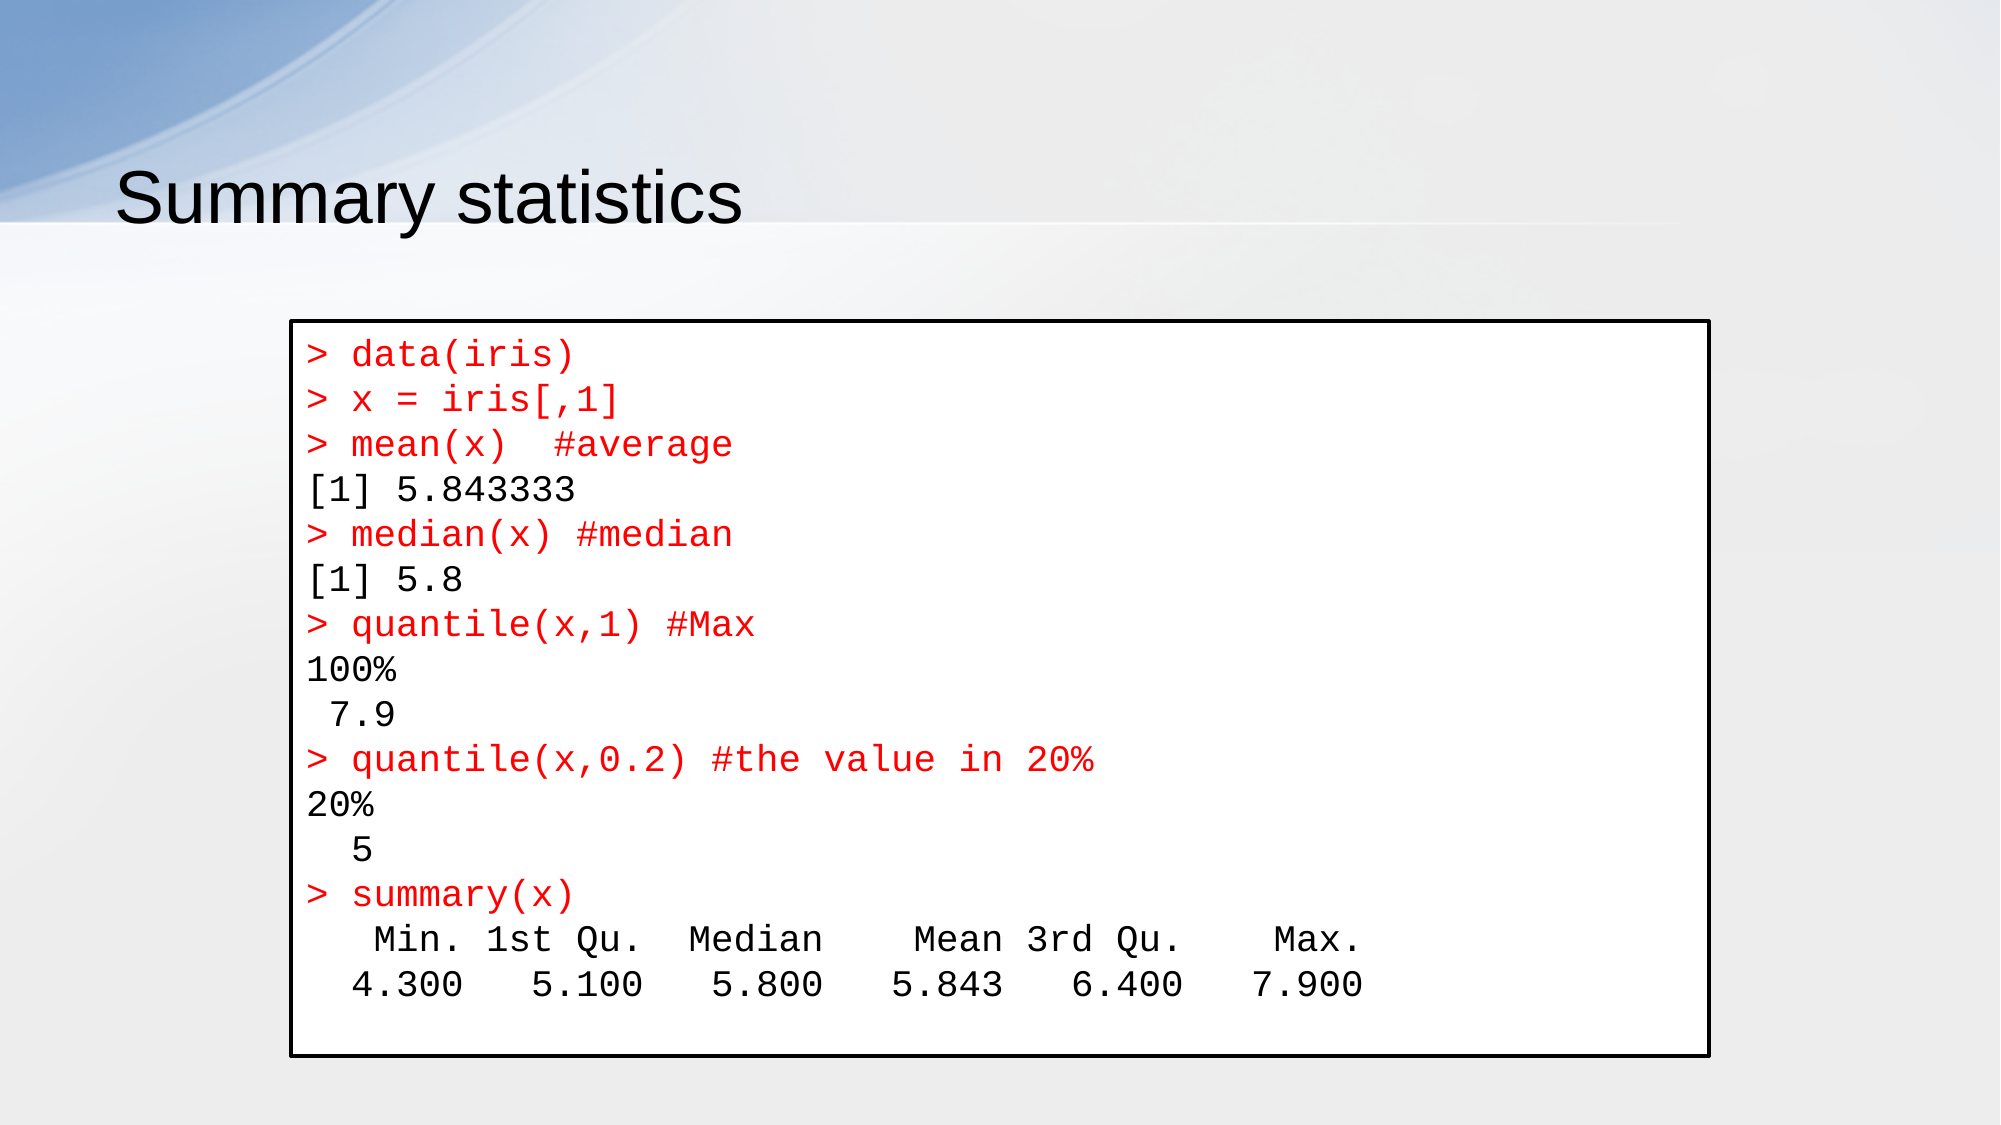

# Summary statistics

> data(iris)
> x = iris[,1]
> mean(x)  #average
[1] 5.843333
> median(x) #median
[1] 5.8
> quantile(x,1) #Max
100%
 7.9
> quantile(x,0.2) #the value in 20%
20%
  5
> summary(x)
   Min. 1st Qu.  Median    Mean 3rd Qu.    Max.
  4.300   5.100   5.800   5.843   6.400   7.900

34